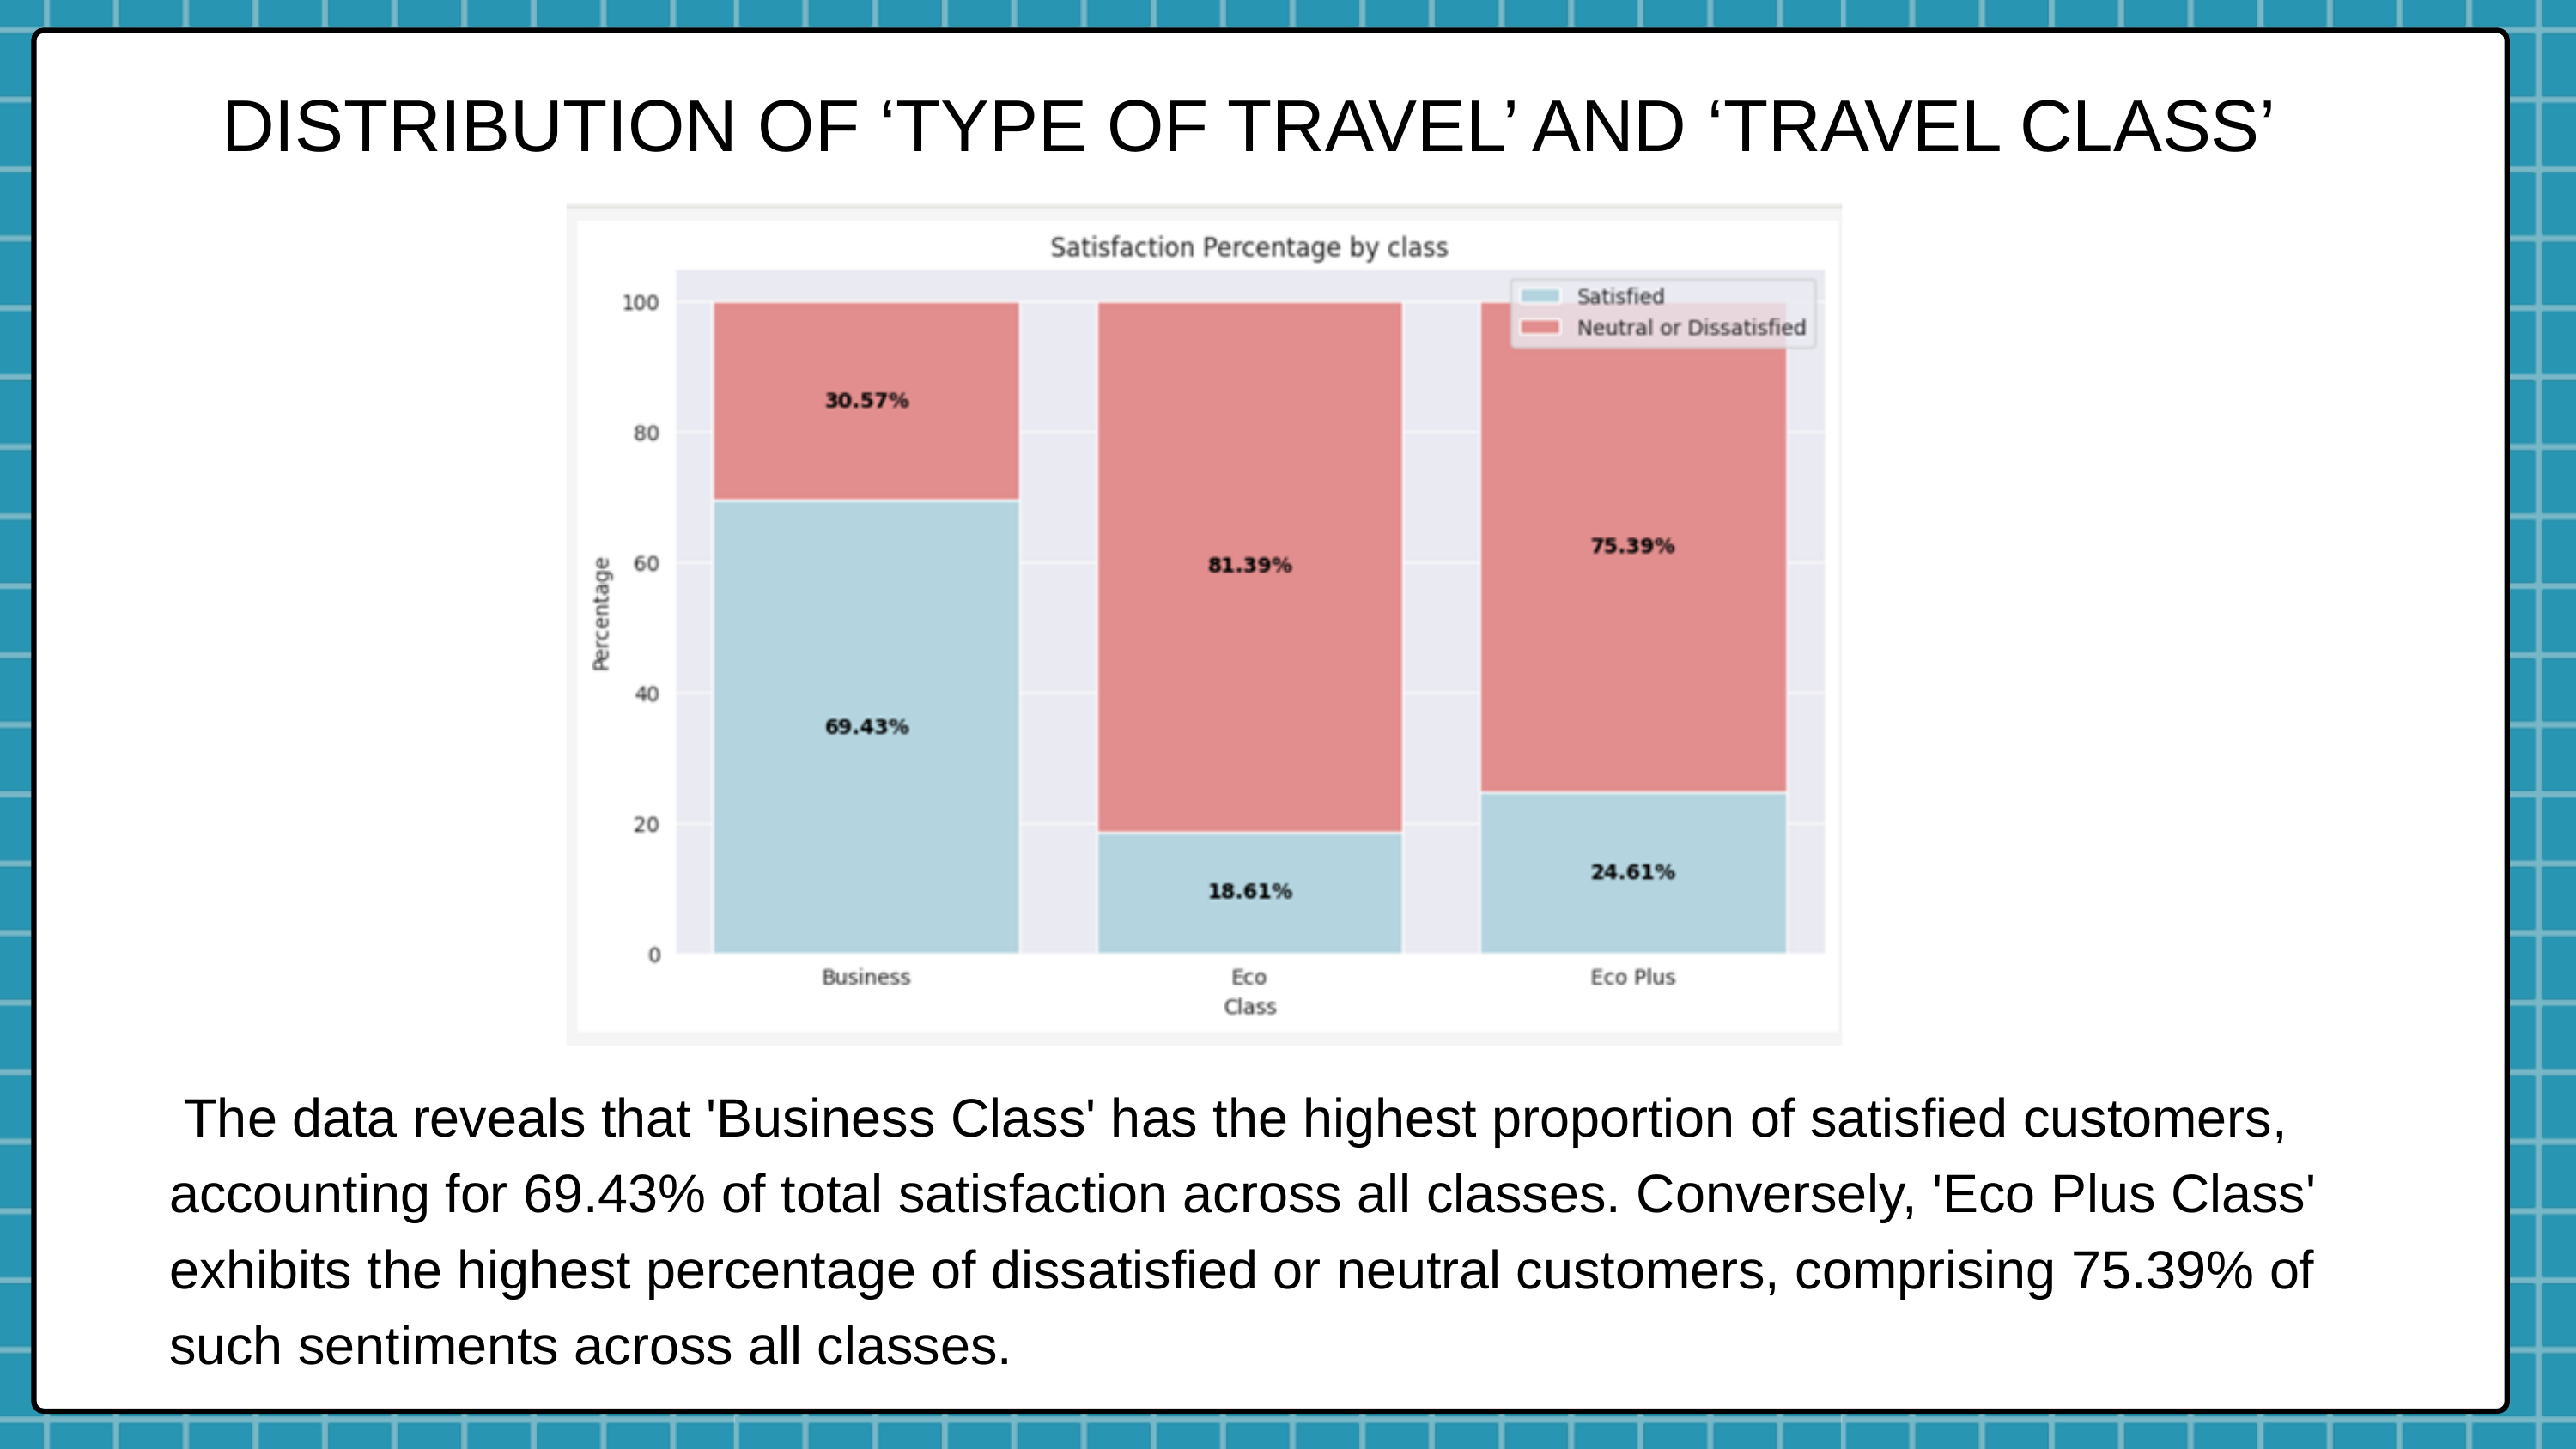

DISTRIBUTION OF ‘TYPE OF TRAVEL’ AND ‘TRAVEL CLASS’

 The data reveals that 'Business Class' has the highest proportion of satisfied customers, accounting for 69.43% of total satisfaction across all classes. Conversely, 'Eco Plus Class' exhibits the highest percentage of dissatisfied or neutral customers, comprising 75.39% of such sentiments across all classes.